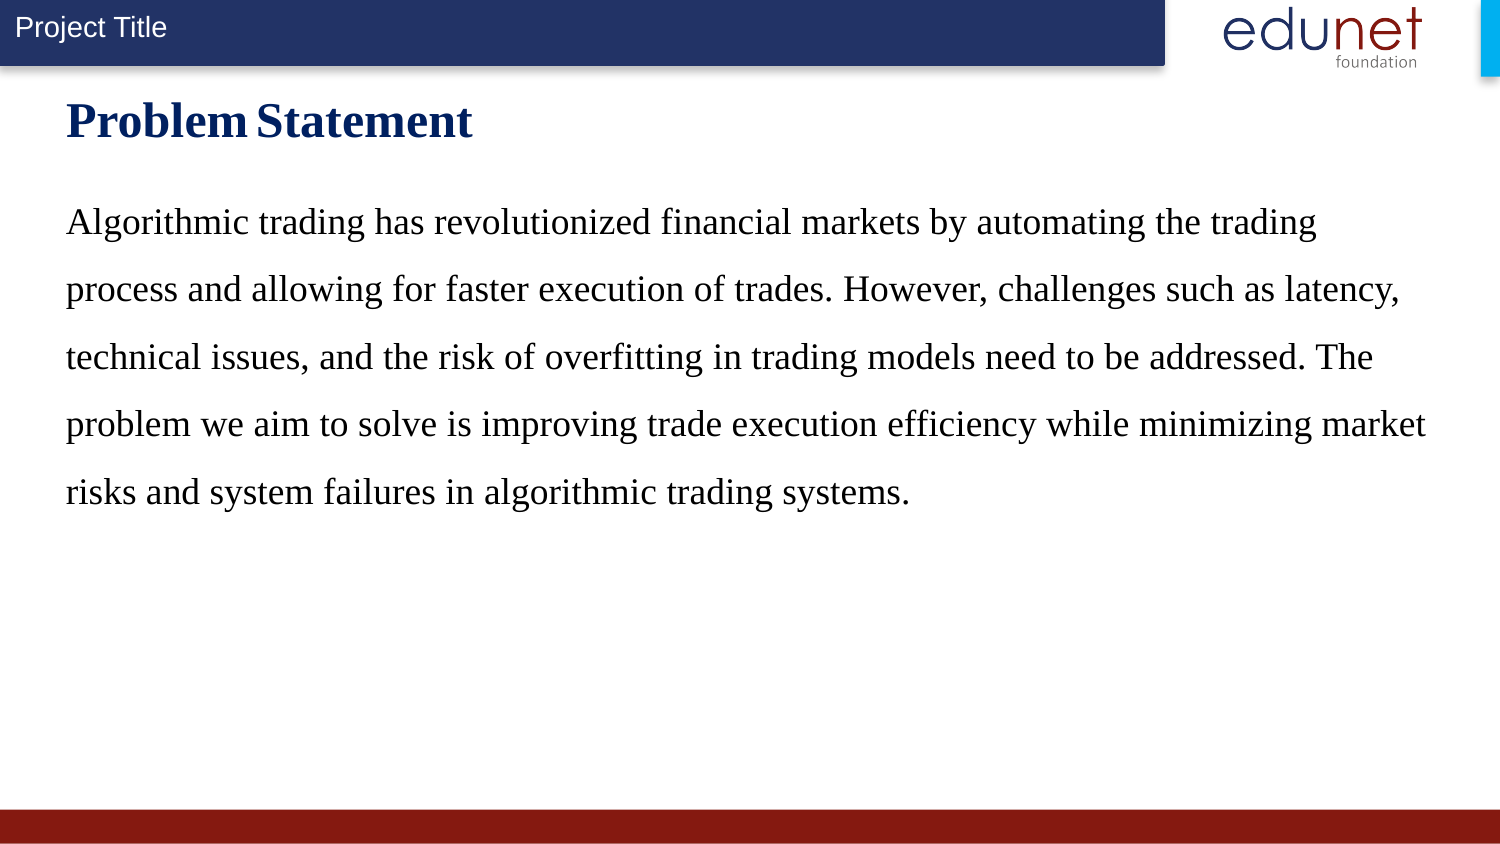

# Problem Statement
Algorithmic trading has revolutionized financial markets by automating the trading process and allowing for faster execution of trades. However, challenges such as latency, technical issues, and the risk of overfitting in trading models need to be addressed. The problem we aim to solve is improving trade execution efficiency while minimizing market risks and system failures in algorithmic trading systems.